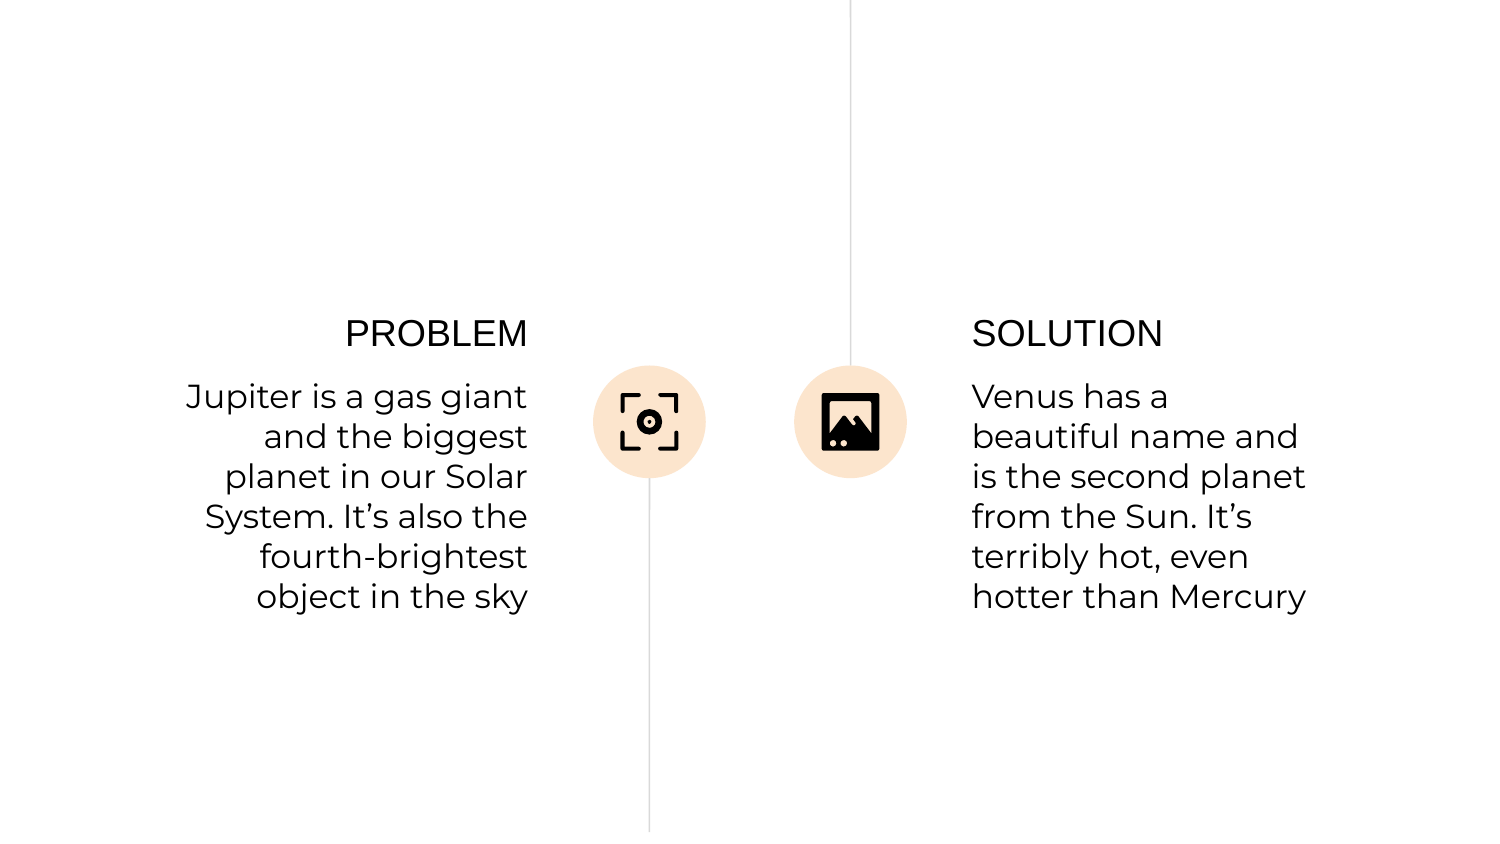

# PROBLEM
SOLUTION
Jupiter is a gas giant and the biggest planet in our Solar System. It’s also the fourth-brightest object in the sky
Venus has a beautiful name and is the second planet from the Sun. It’s terribly hot, even hotter than Mercury